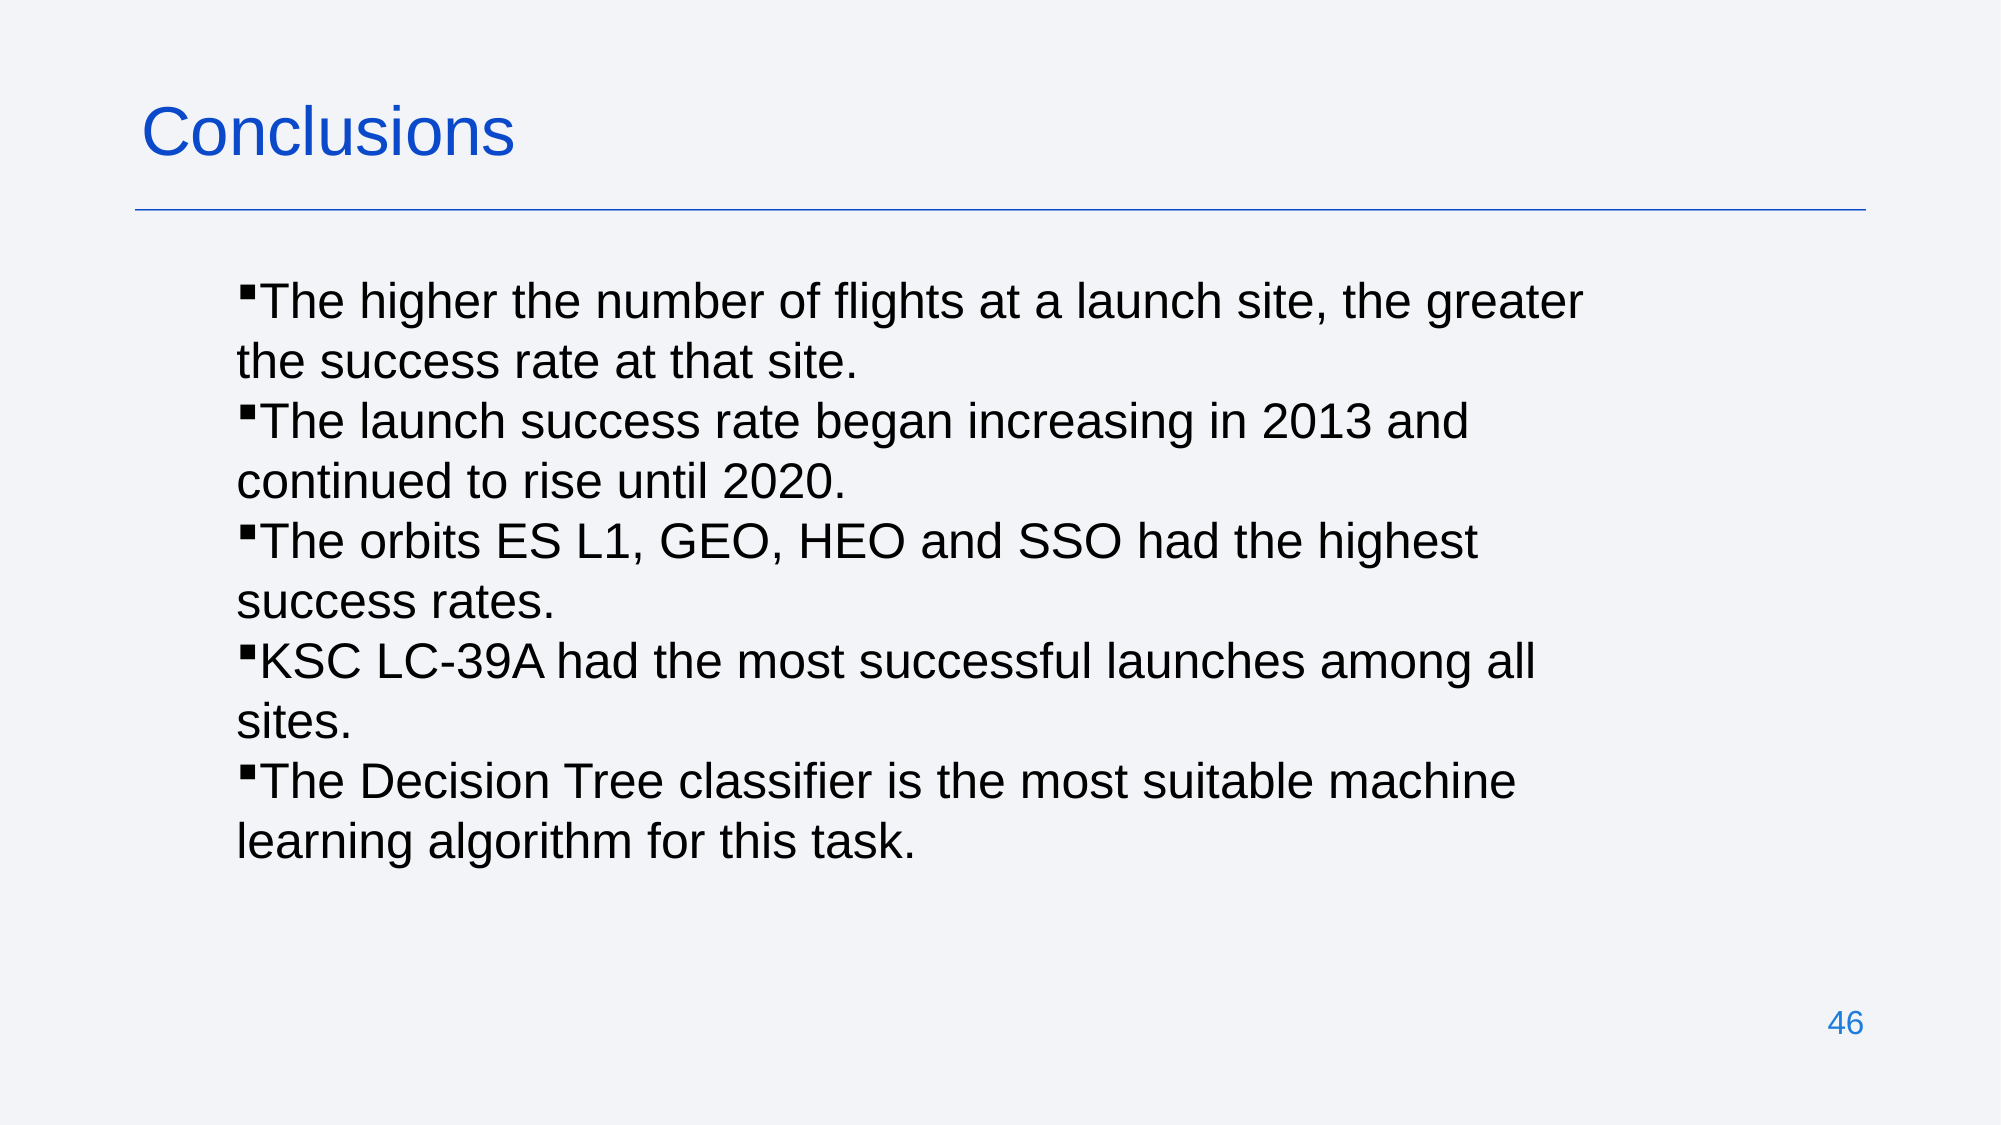

Conclusions
The higher the number of flights at a launch site, the greater the success rate at that site.
The launch success rate began increasing in 2013 and continued to rise until 2020.
The orbits ES L1, GEO, HEO and SSO had the highest success rates.
KSC LC-39A had the most successful launches among all sites.
The Decision Tree classifier is the most suitable machine learning algorithm for this task.
46